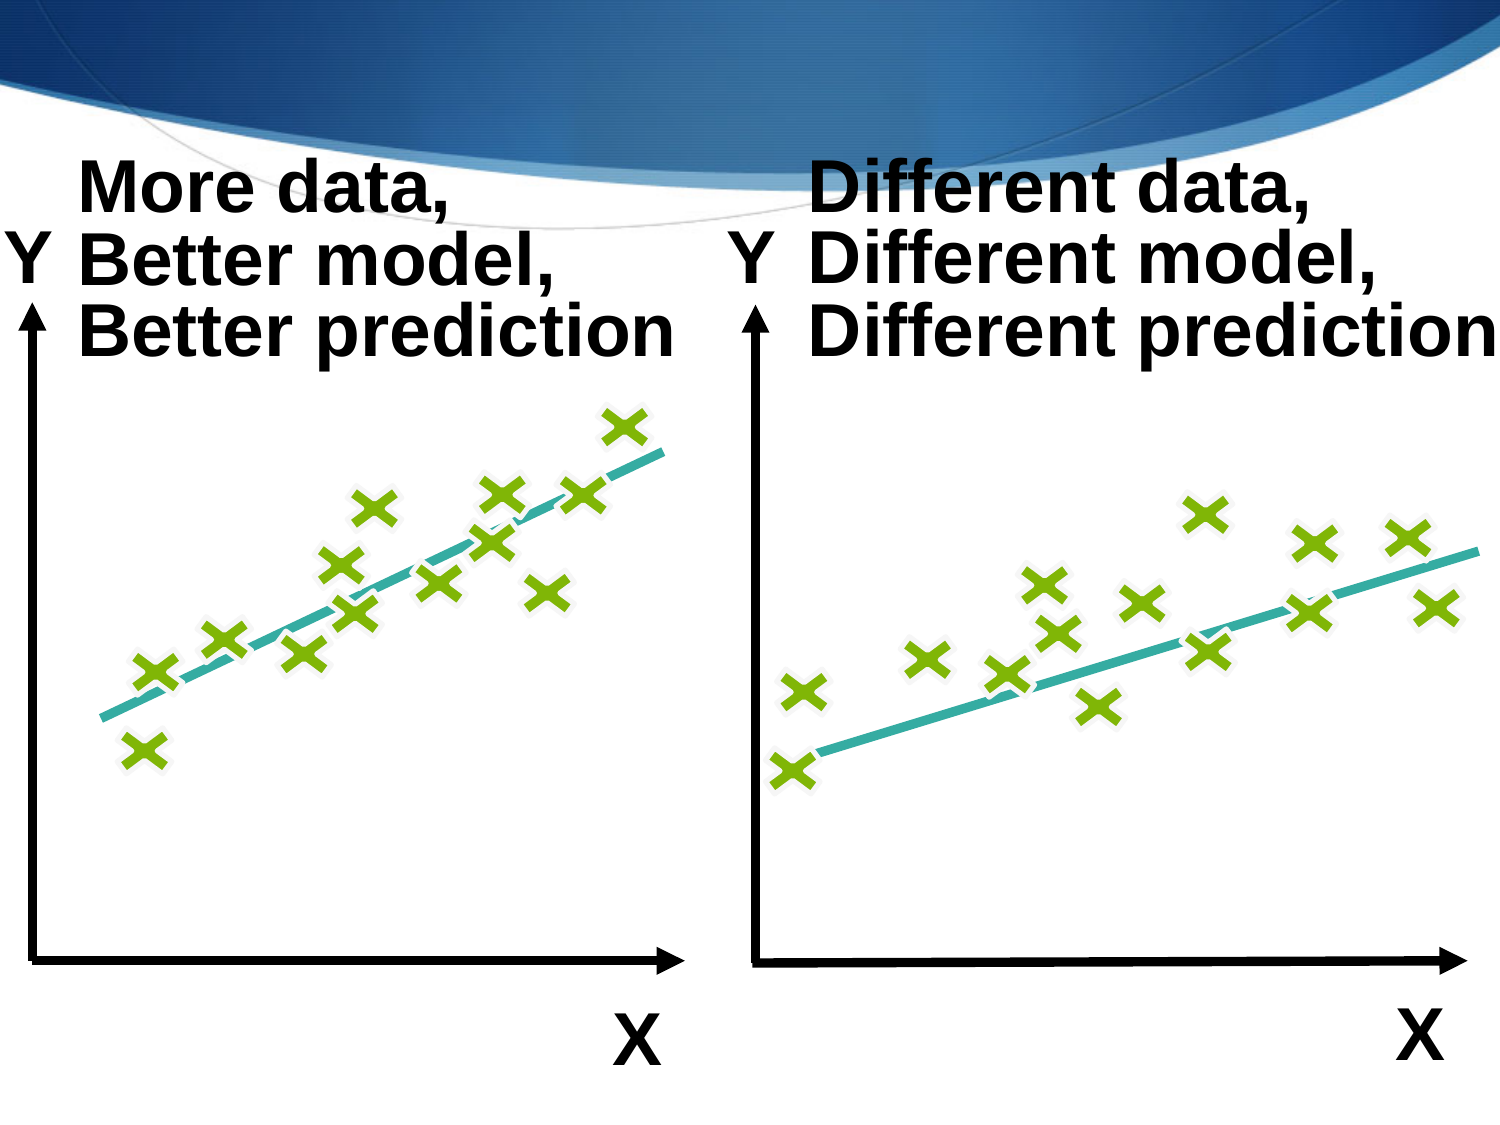

Different data, Different model, Different prediction
More data,
Better model,
Better prediction
Y

Y

X

X